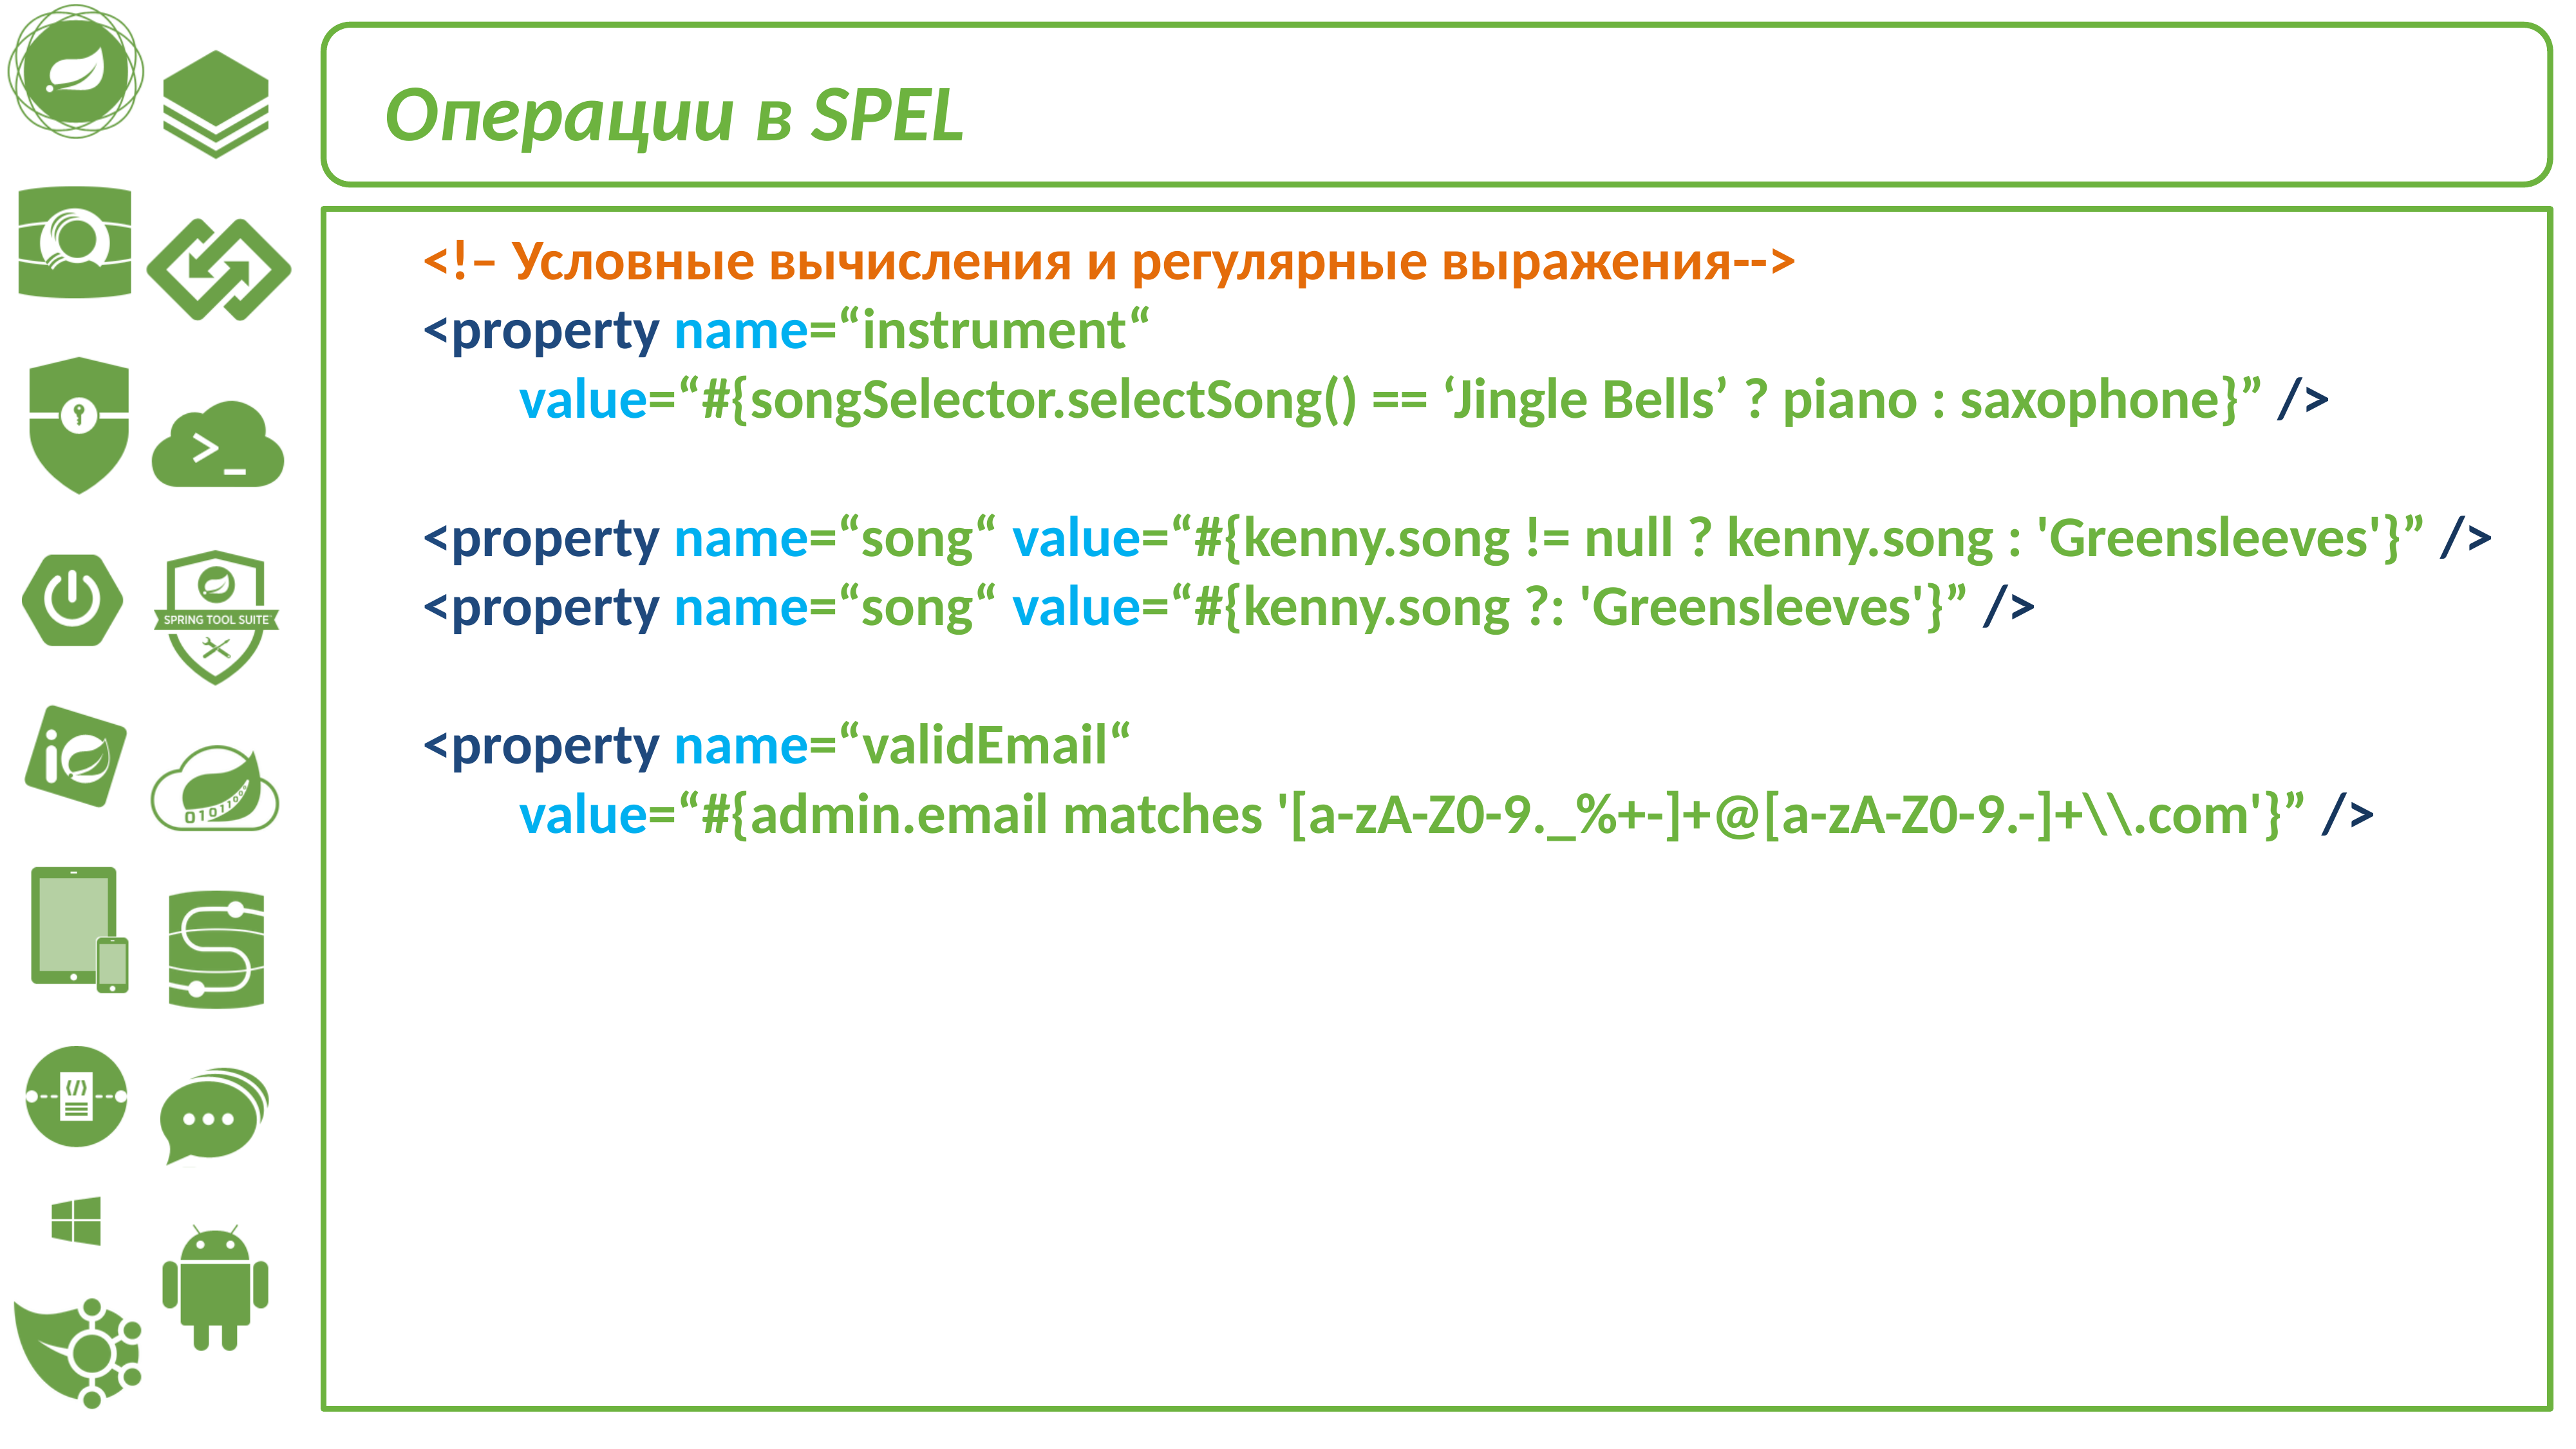

Операции в SPEL
<!– Условные вычисления и регулярные выражения-->
<property name=“instrument“
	value=“#{songSelector.selectSong() == ‘Jingle Bells’ ? piano : saxophone}” />

<property name=“song“ value=“#{kenny.song != null ? kenny.song : 'Greensleeves'}” />
<property name=“song“ value=“#{kenny.song ?: 'Greensleeves'}” />

<property name=“validEmail“
	value=“#{admin.email matches '[a-zA-Z0-9._%+-]+@[a-zA-Z0-9.-]+\\.com'}” />